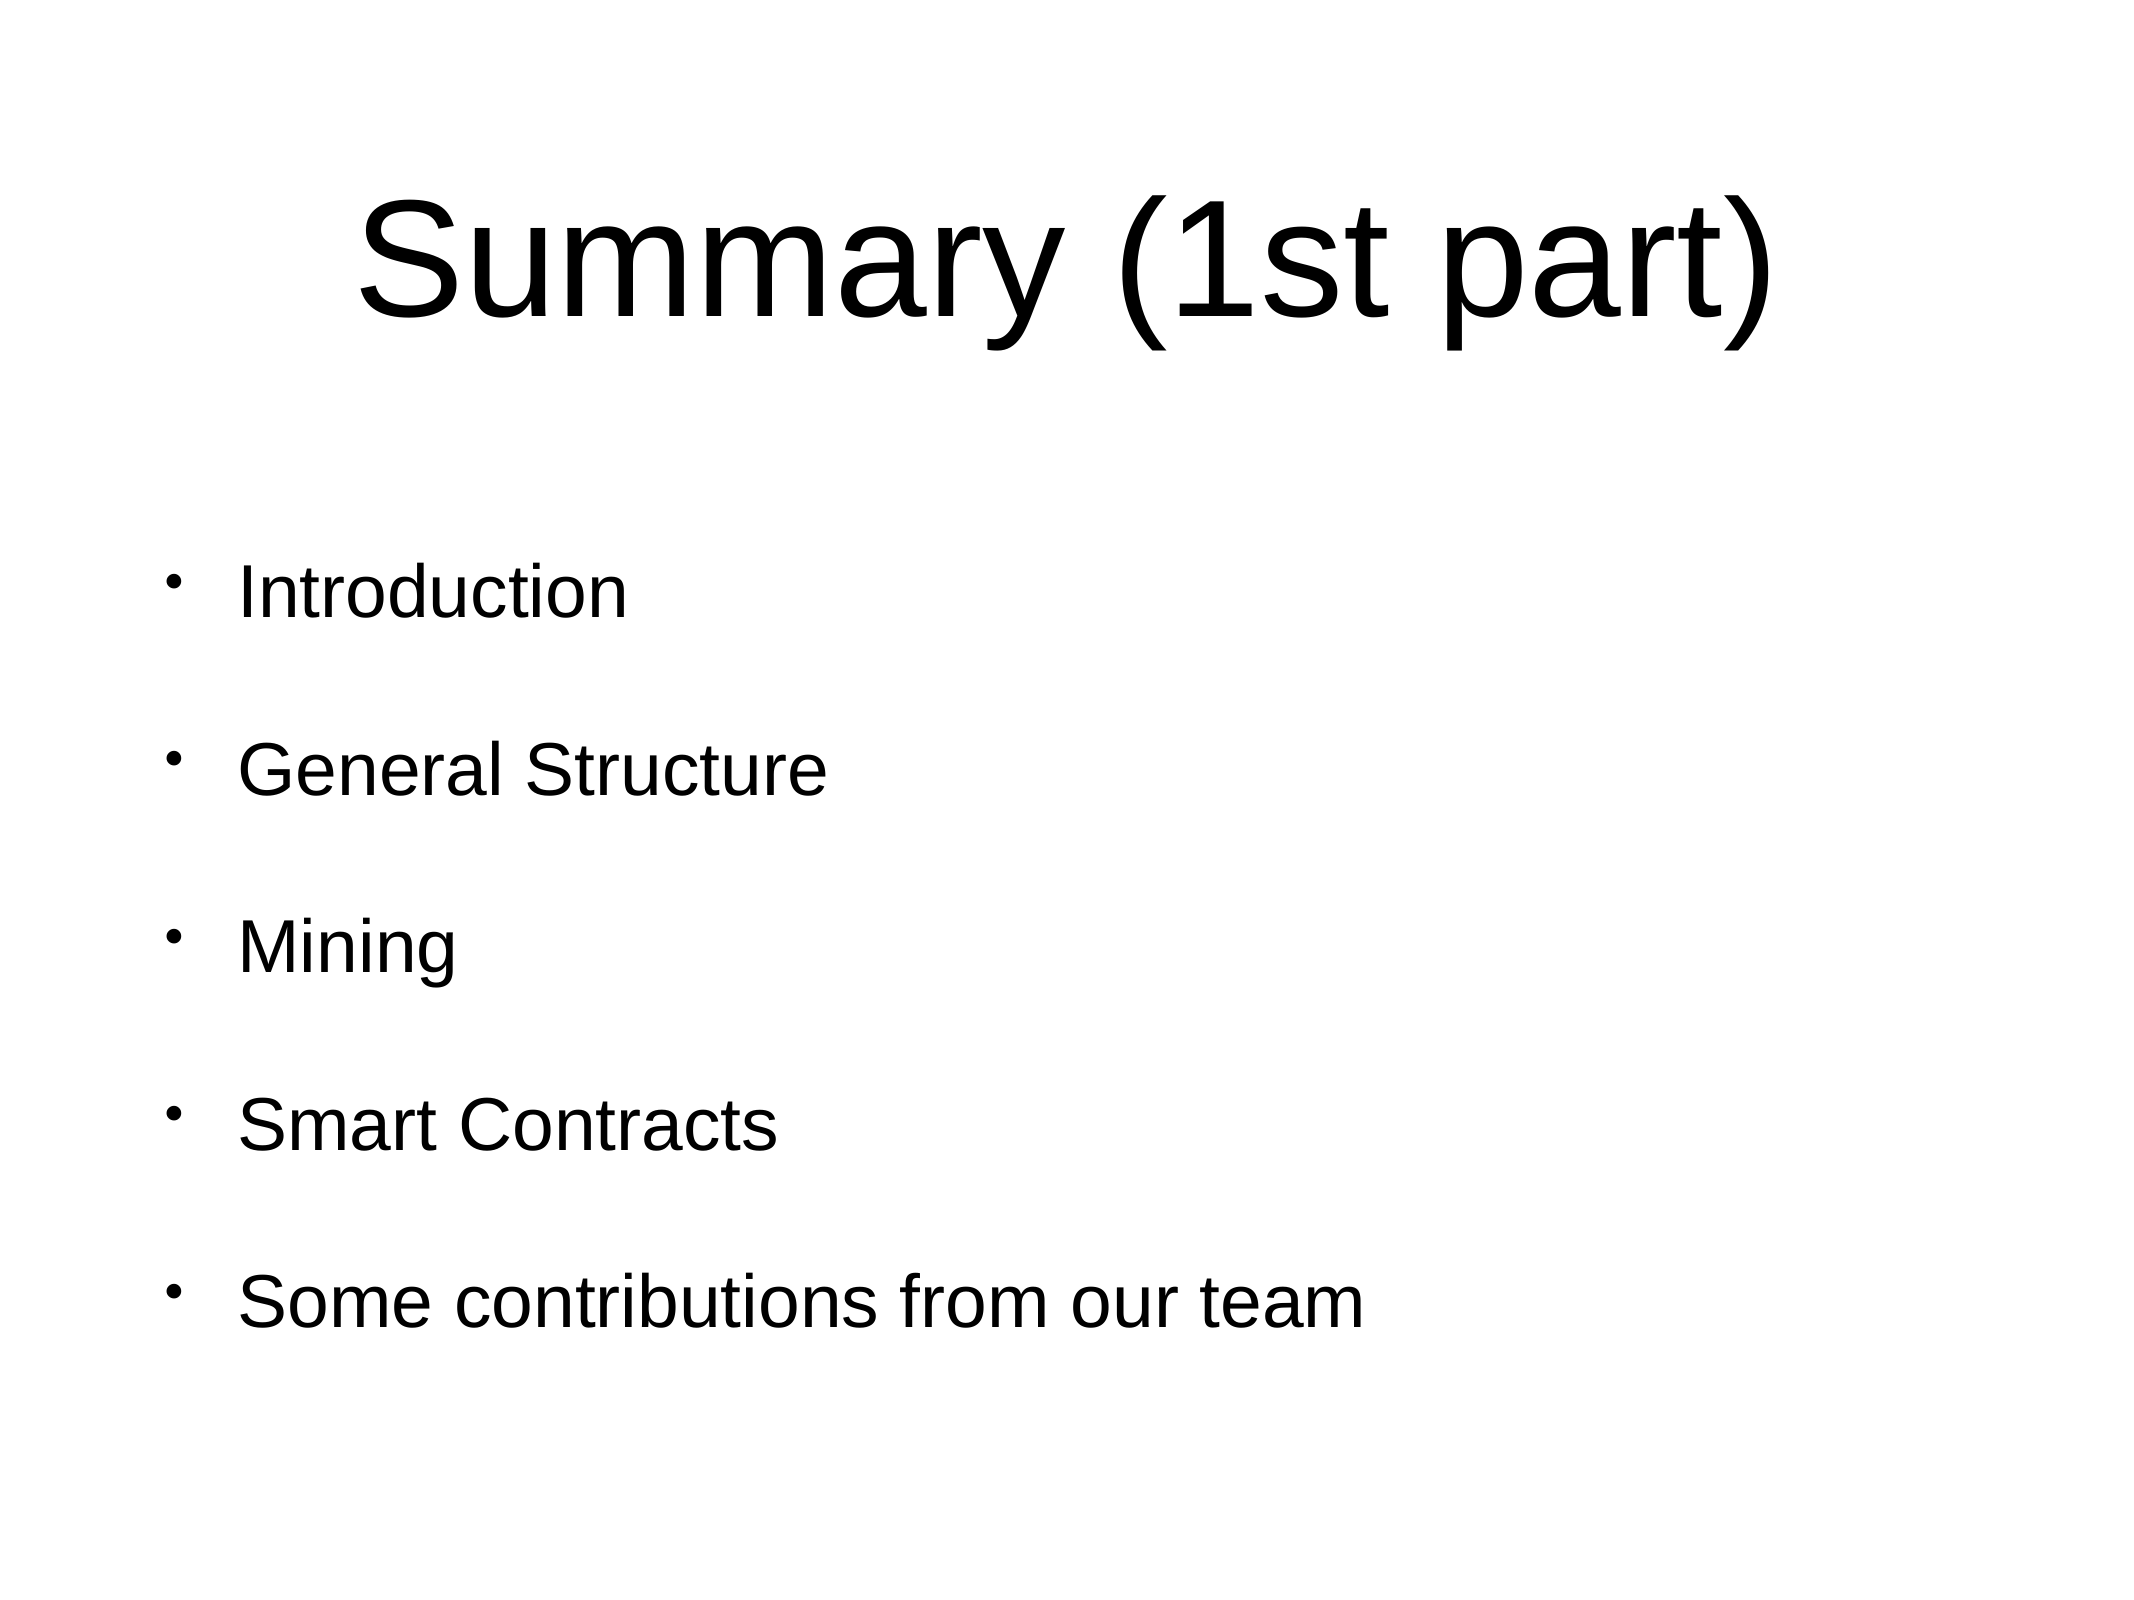

# Summary (1st part)
Introduction
General Structure
Mining
Smart Contracts
Some contributions from our team
3